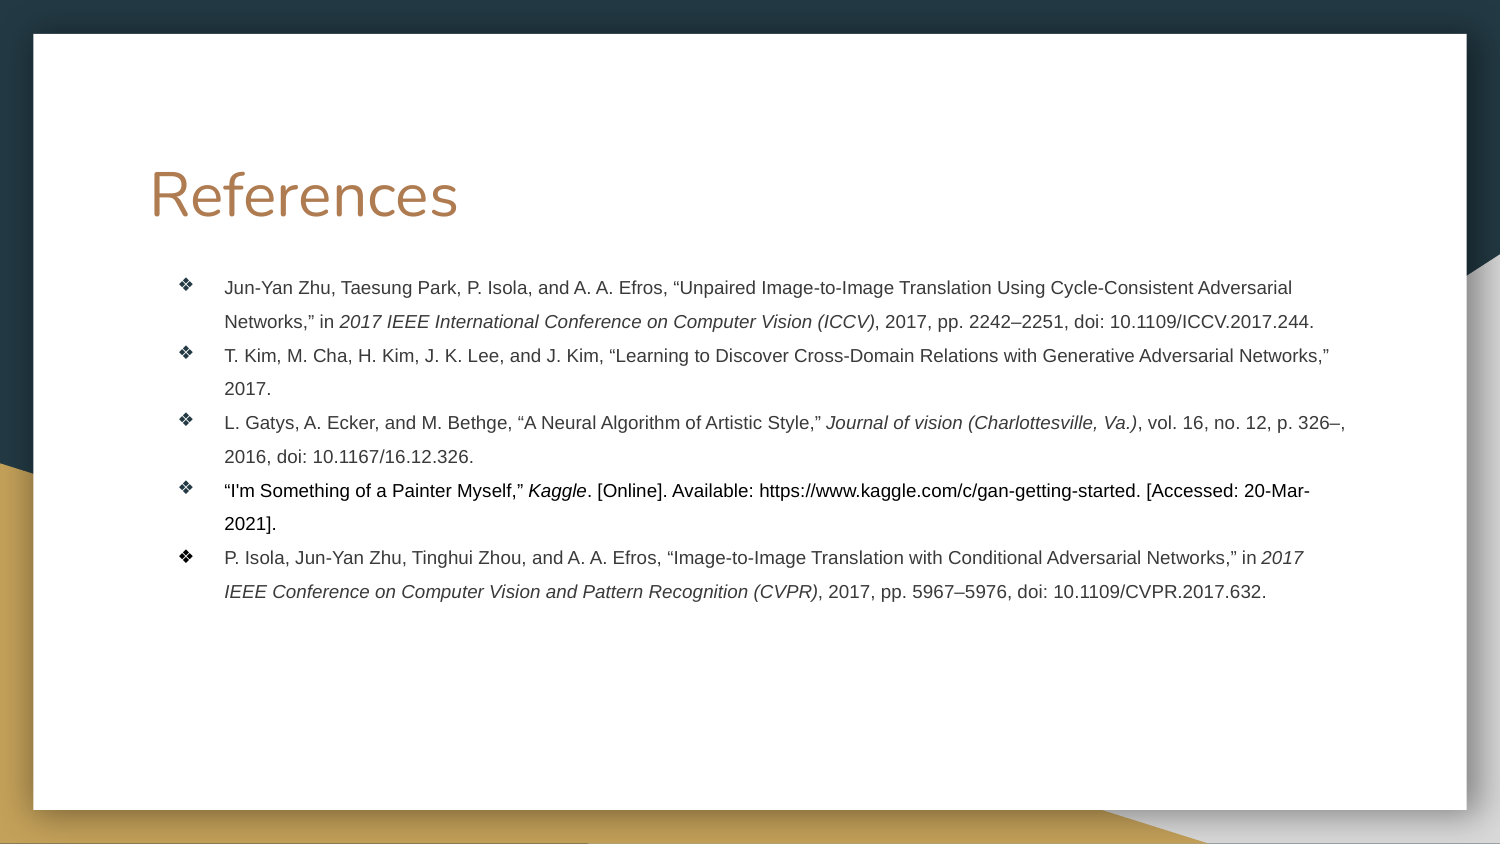

# References
Jun-Yan Zhu, Taesung Park, P. Isola, and A. A. Efros, “Unpaired Image-to-Image Translation Using Cycle-Consistent Adversarial Networks,” in 2017 IEEE International Conference on Computer Vision (ICCV), 2017, pp. 2242–2251, doi: 10.1109/ICCV.2017.244.
T. Kim, M. Cha, H. Kim, J. K. Lee, and J. Kim, “Learning to Discover Cross-Domain Relations with Generative Adversarial Networks,” 2017.
L. Gatys, A. Ecker, and M. Bethge, “A Neural Algorithm of Artistic Style,” Journal of vision (Charlottesville, Va.), vol. 16, no. 12, p. 326–, 2016, doi: 10.1167/16.12.326.
“I'm Something of a Painter Myself,” Kaggle. [Online]. Available: https://www.kaggle.com/c/gan-getting-started. [Accessed: 20-Mar-2021].
P. Isola, Jun-Yan Zhu, Tinghui Zhou, and A. A. Efros, “Image-to-Image Translation with Conditional Adversarial Networks,” in 2017 IEEE Conference on Computer Vision and Pattern Recognition (CVPR), 2017, pp. 5967–5976, doi: 10.1109/CVPR.2017.632.